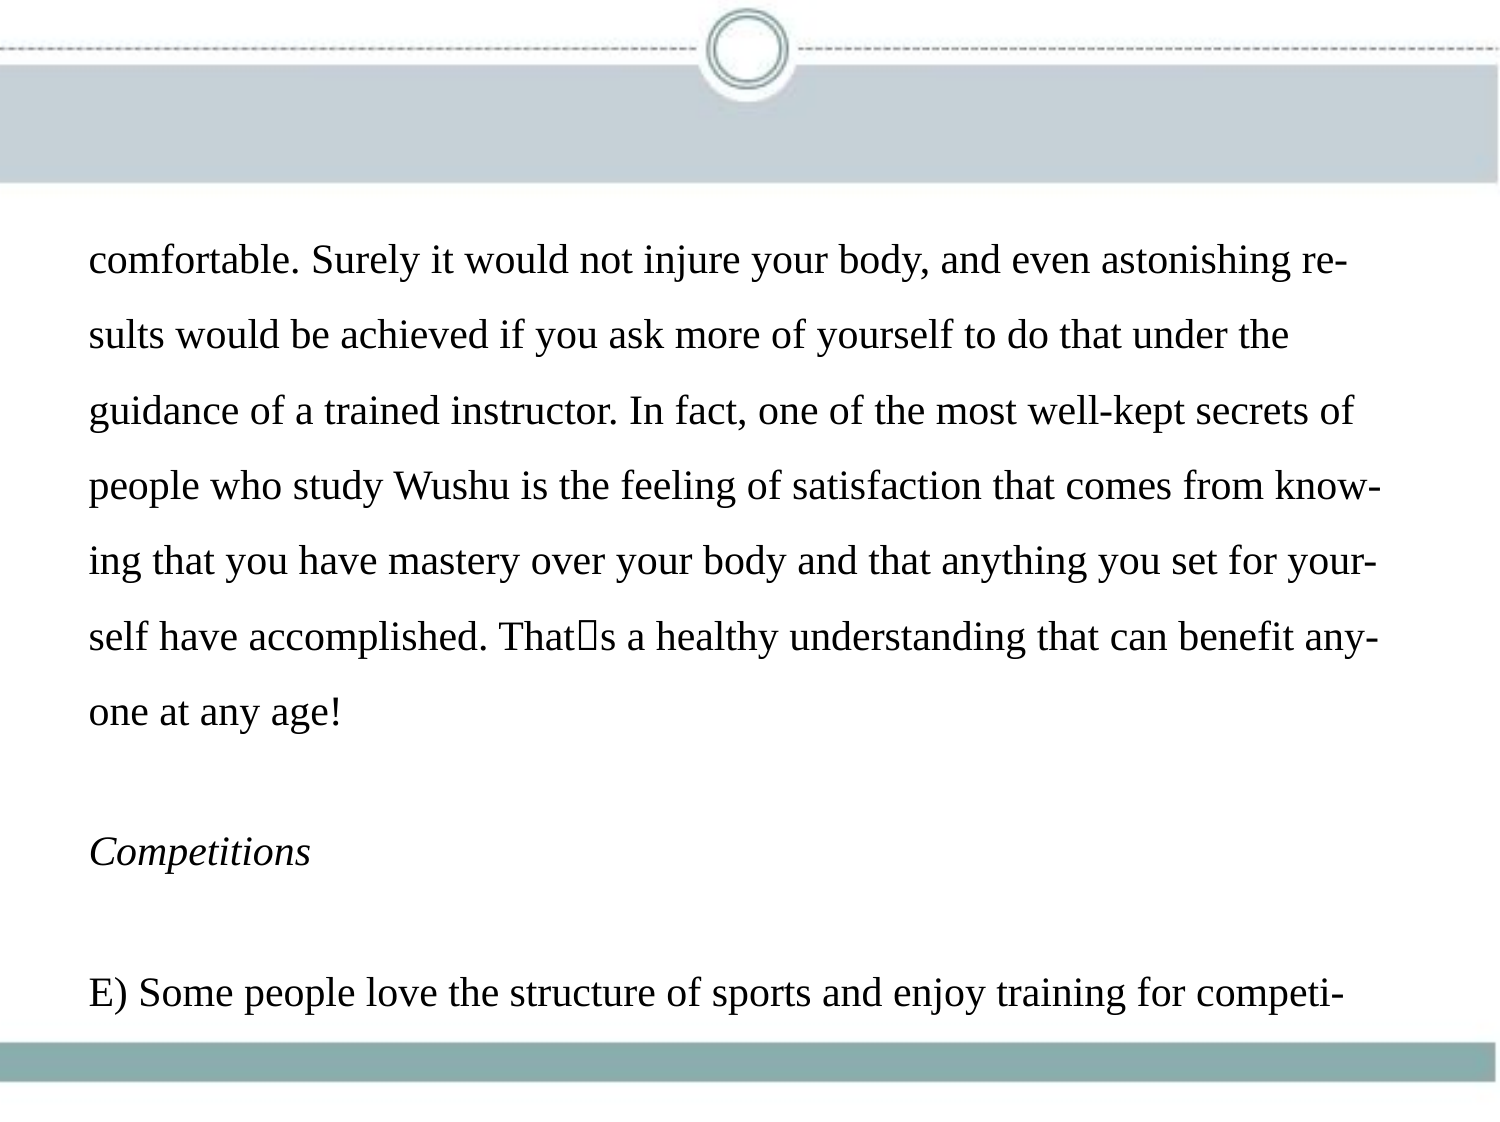

comfortable. Surely it would not injure your body, and even astonishing re-
sults would be achieved if you ask more of yourself to do that under the
guidance of a trained instructor. In fact, one of the most well-kept secrets of
people who study Wushu is the feeling of satisfaction that comes from know-
ing that you have mastery over your body and that anything you set for your-
self have accomplished. That􀆳s a healthy understanding that can benefit any-
one at any age!
Competitions
E) Some people love the structure of sports and enjoy training for competi-